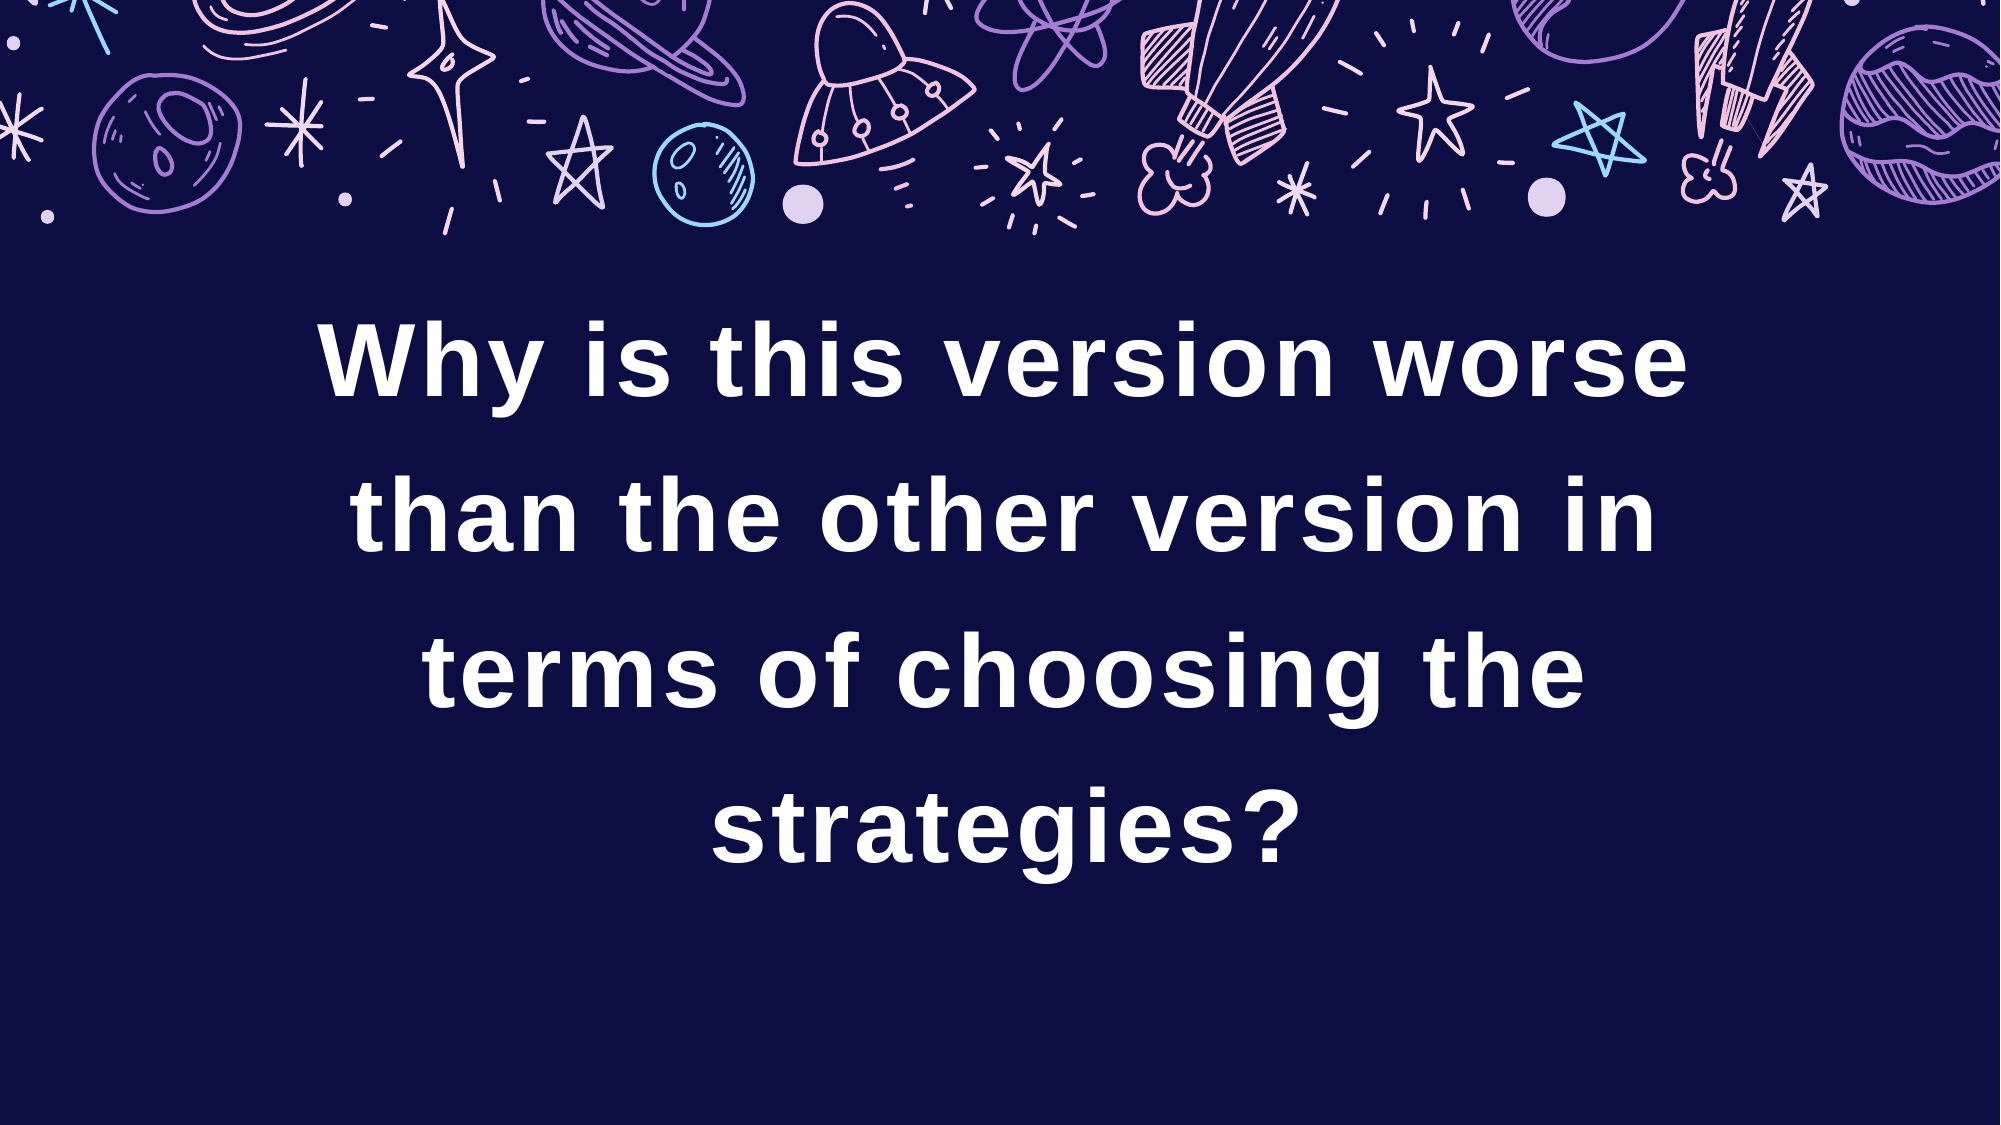

Why is this version worse than the other version in terms of choosing the strategies?